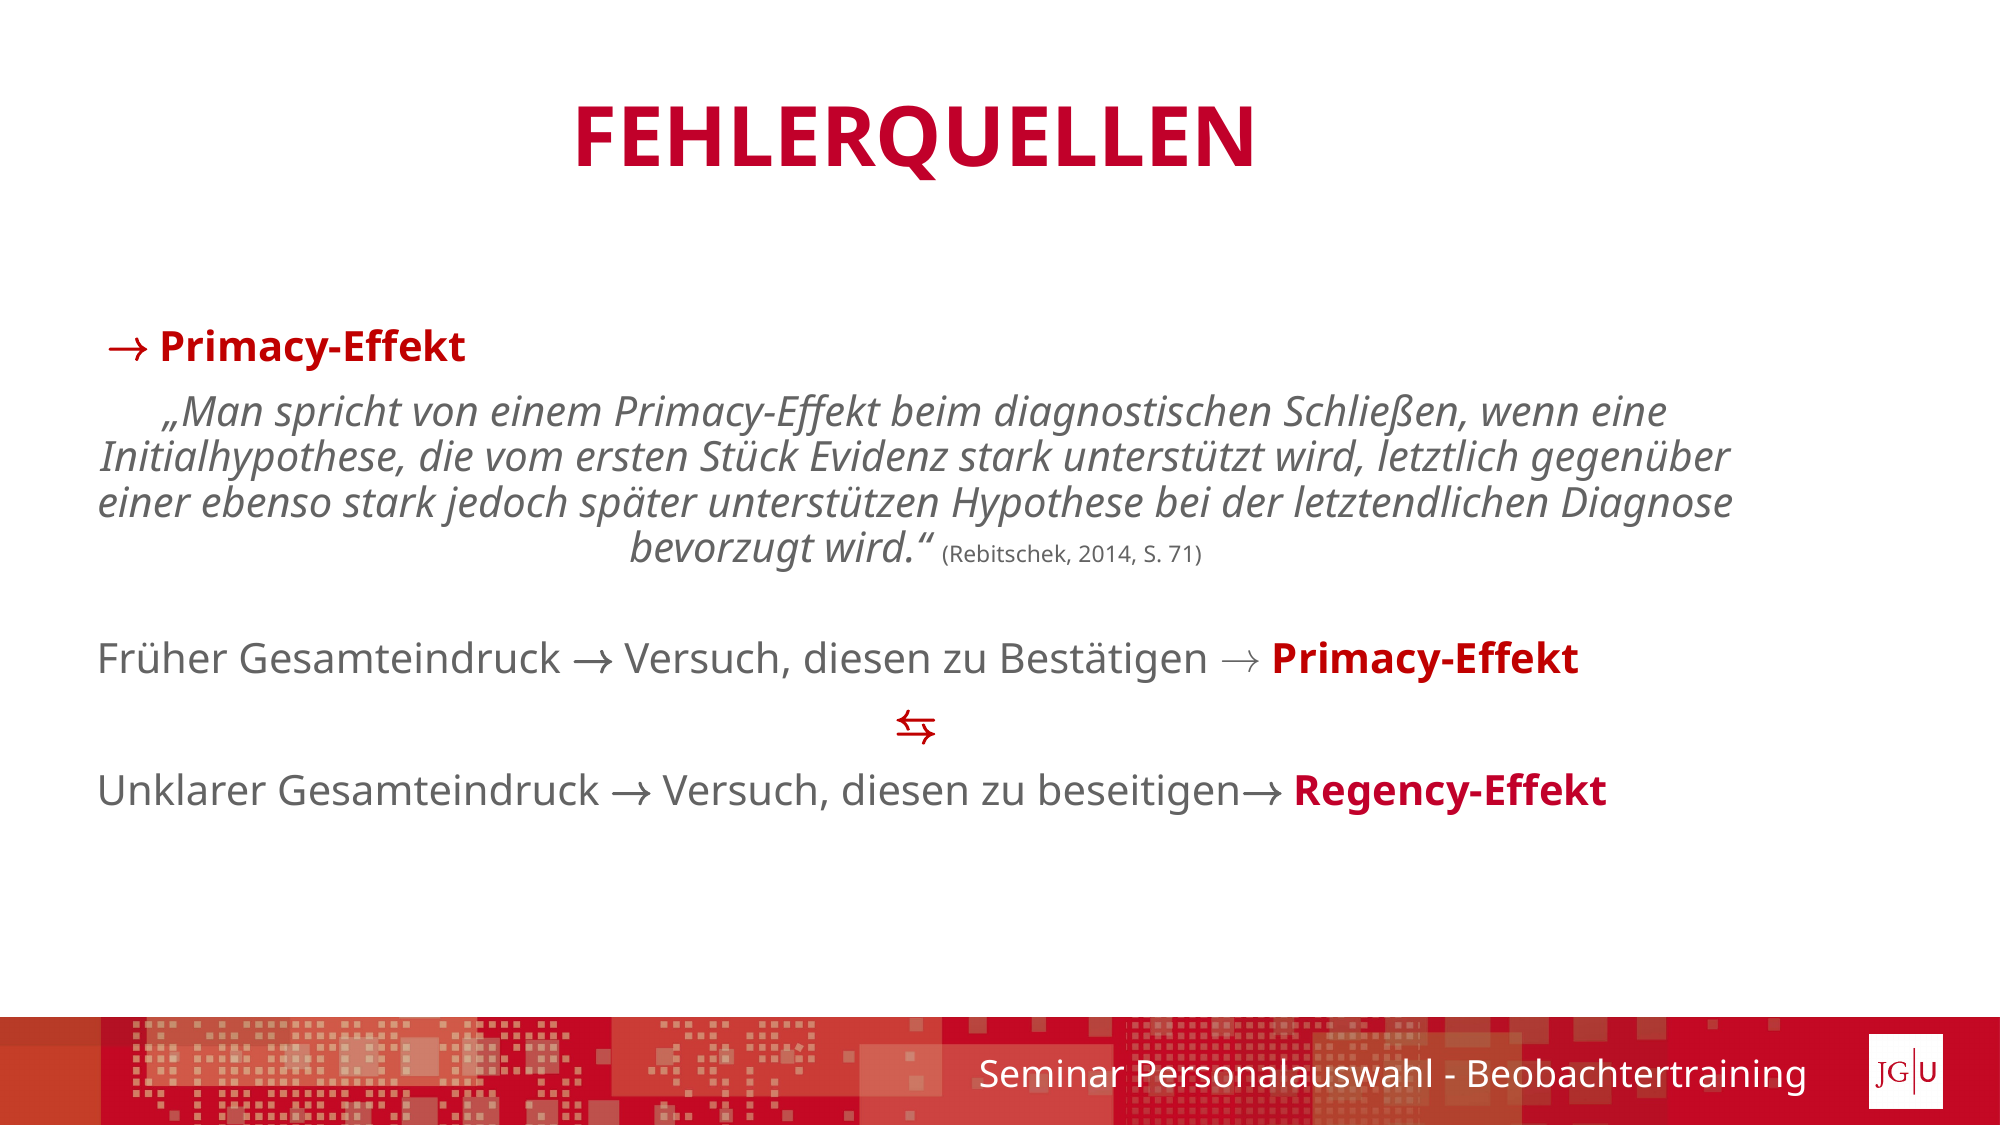

# Fehlerquellen
 → Primacy-Effekt
„Man spricht von einem Primacy-Effekt beim diagnostischen Schließen, wenn eine Initialhypothese, die vom ersten Stück Evidenz stark unterstützt wird, letztlich gegenüber einer ebenso stark jedoch später unterstützen Hypothese bei der letztendlichen Diagnose bevorzugt wird.“ (Rebitschek, 2014, S. 71)

Früher Gesamteindruck → Versuch, diesen zu Bestätigen → Primacy-Effekt
⇆
Unklarer Gesamteindruck → Versuch, diesen zu beseitigen→ Regency-Effekt

Seminar Personalauswahl - Beobachtertraining